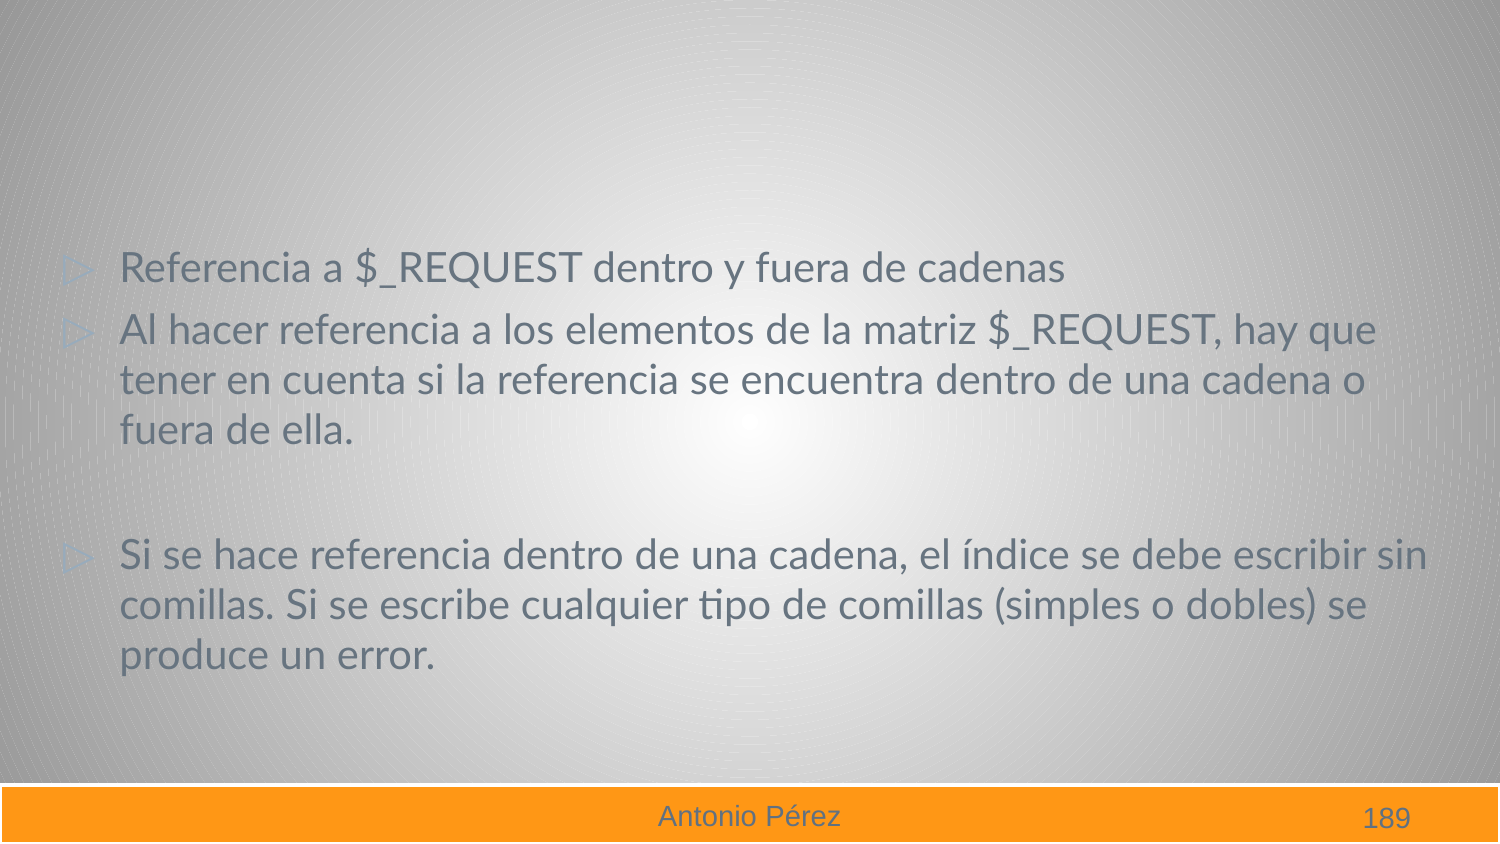

#
Referencia a $_REQUEST dentro y fuera de cadenas
Al hacer referencia a los elementos de la matriz $_REQUEST, hay que tener en cuenta si la referencia se encuentra dentro de una cadena o fuera de ella.

Si se hace referencia dentro de una cadena, el índice se debe escribir sin comillas. Si se escribe cualquier tipo de comillas (simples o dobles) se produce un error.
189